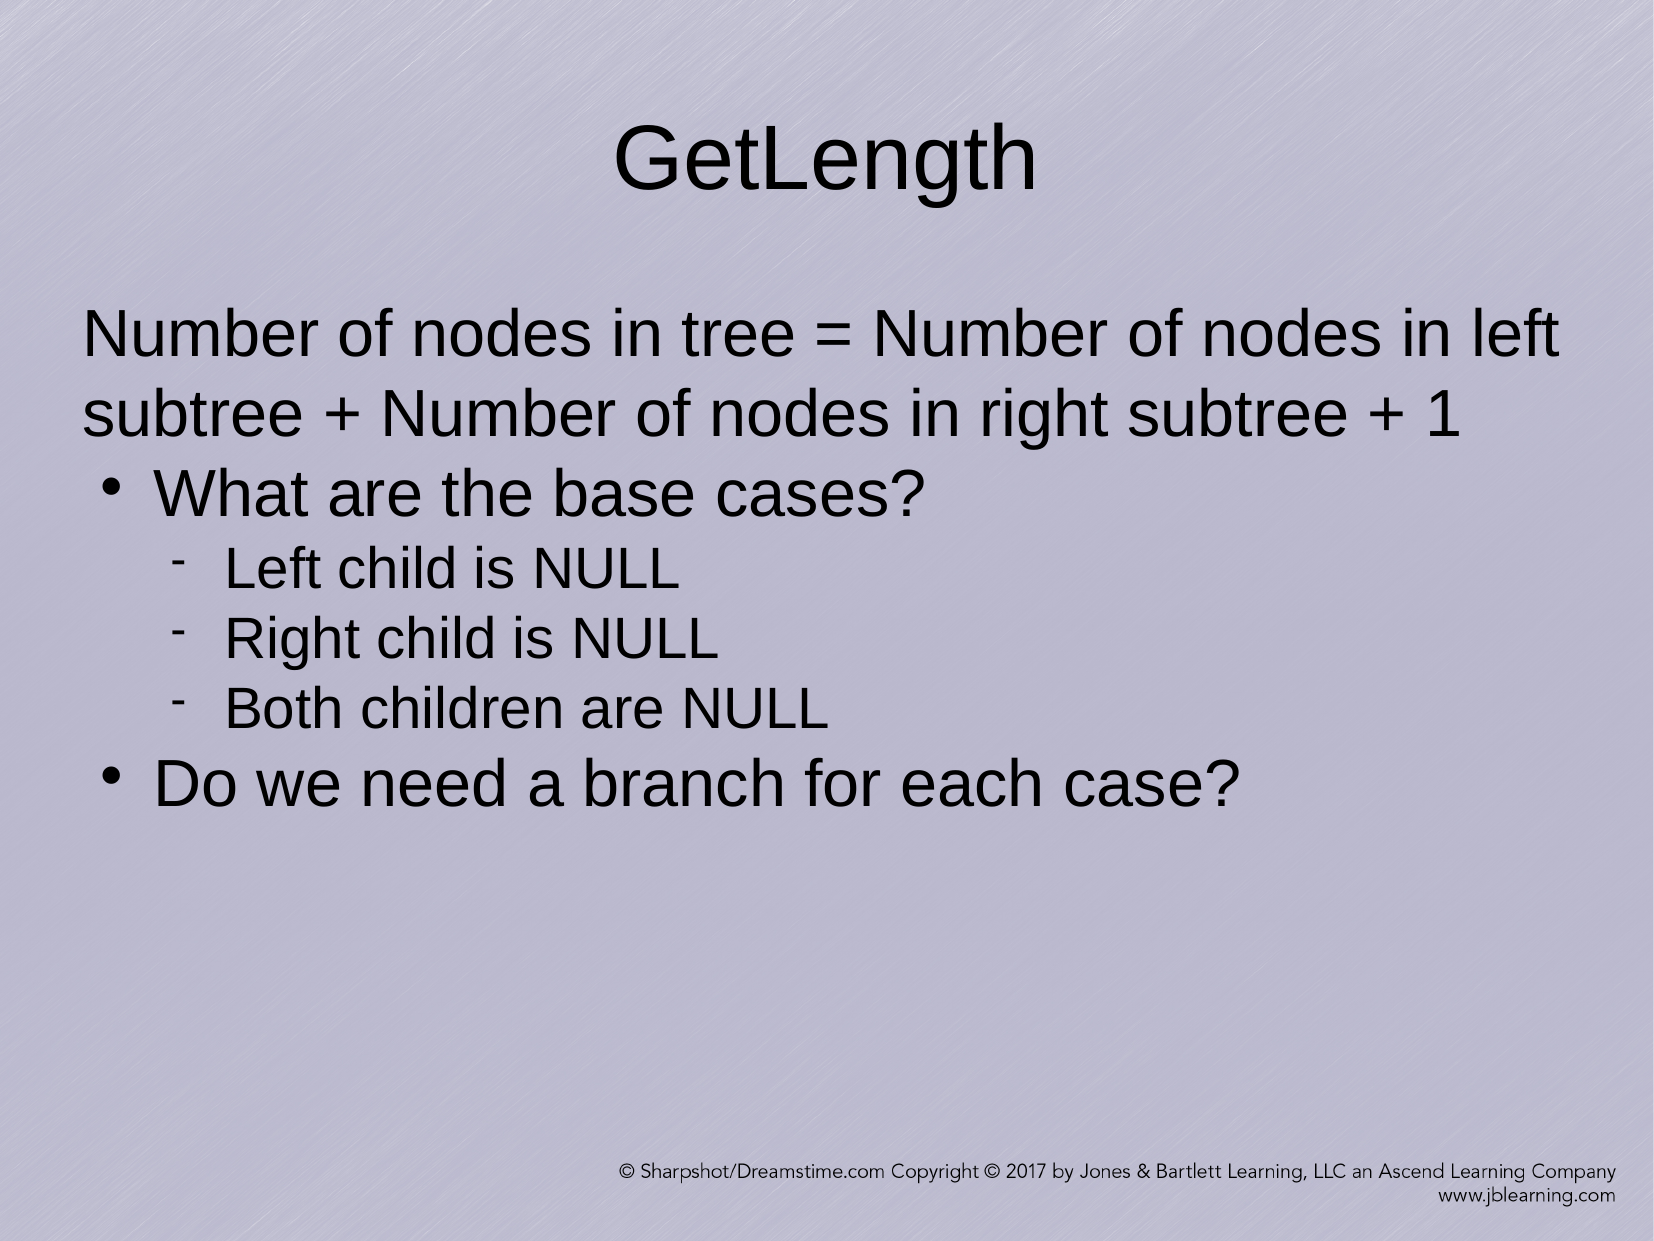

GetLength
Number of nodes in tree = Number of nodes in left subtree + Number of nodes in right subtree + 1
What are the base cases?
Left child is NULL
Right child is NULL
Both children are NULL
Do we need a branch for each case?